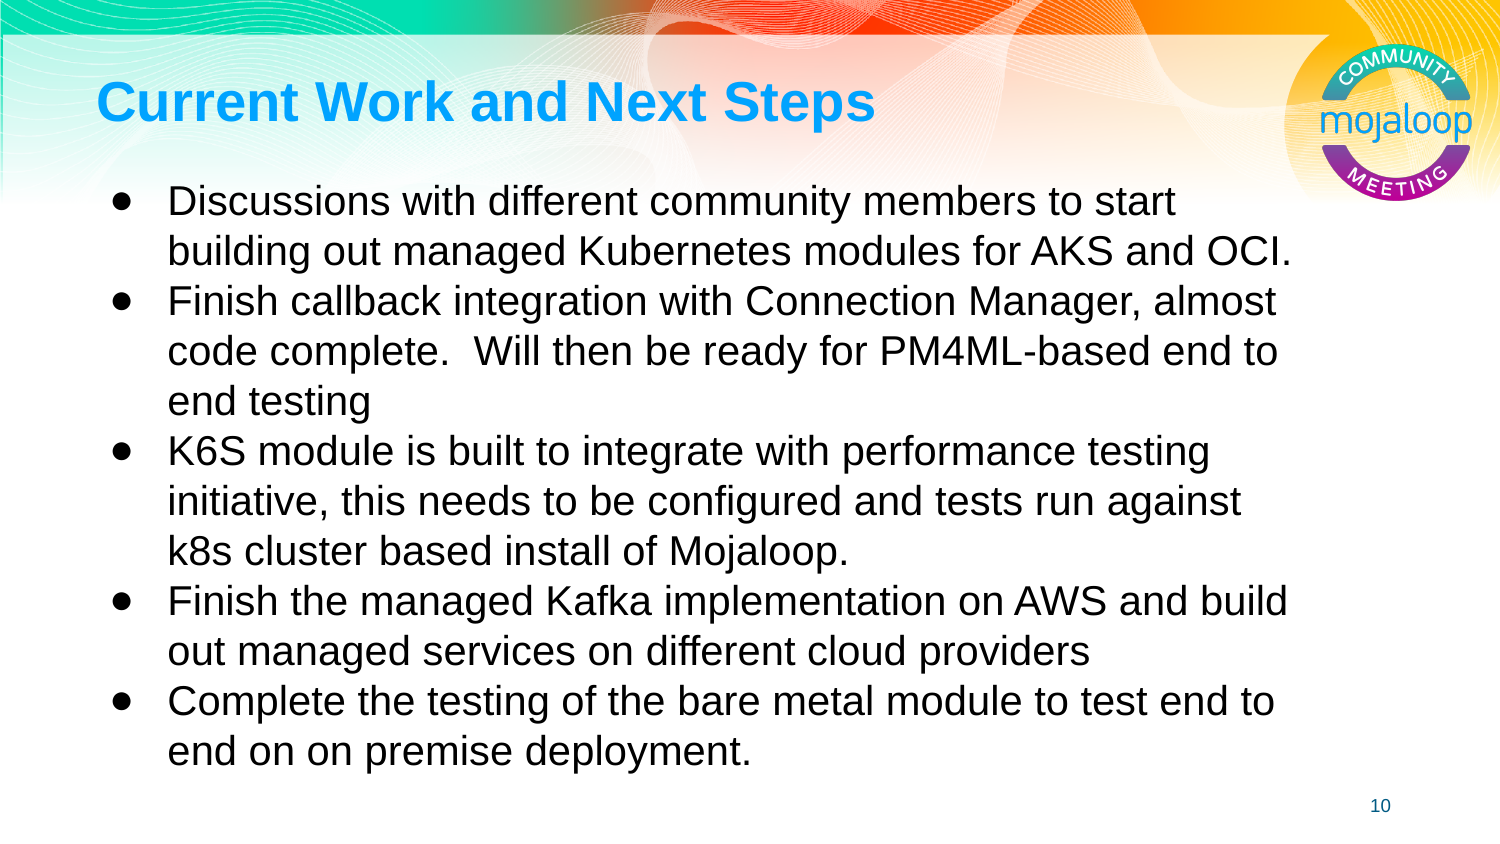

# Current Work and Next Steps
Discussions with different community members to start building out managed Kubernetes modules for AKS and OCI.
Finish callback integration with Connection Manager, almost code complete.  Will then be ready for PM4ML-based end to end testing
K6S module is built to integrate with performance testing initiative, this needs to be configured and tests run against k8s cluster based install of Mojaloop.
Finish the managed Kafka implementation on AWS and build out managed services on different cloud providers
Complete the testing of the bare metal module to test end to end on on premise deployment.
10